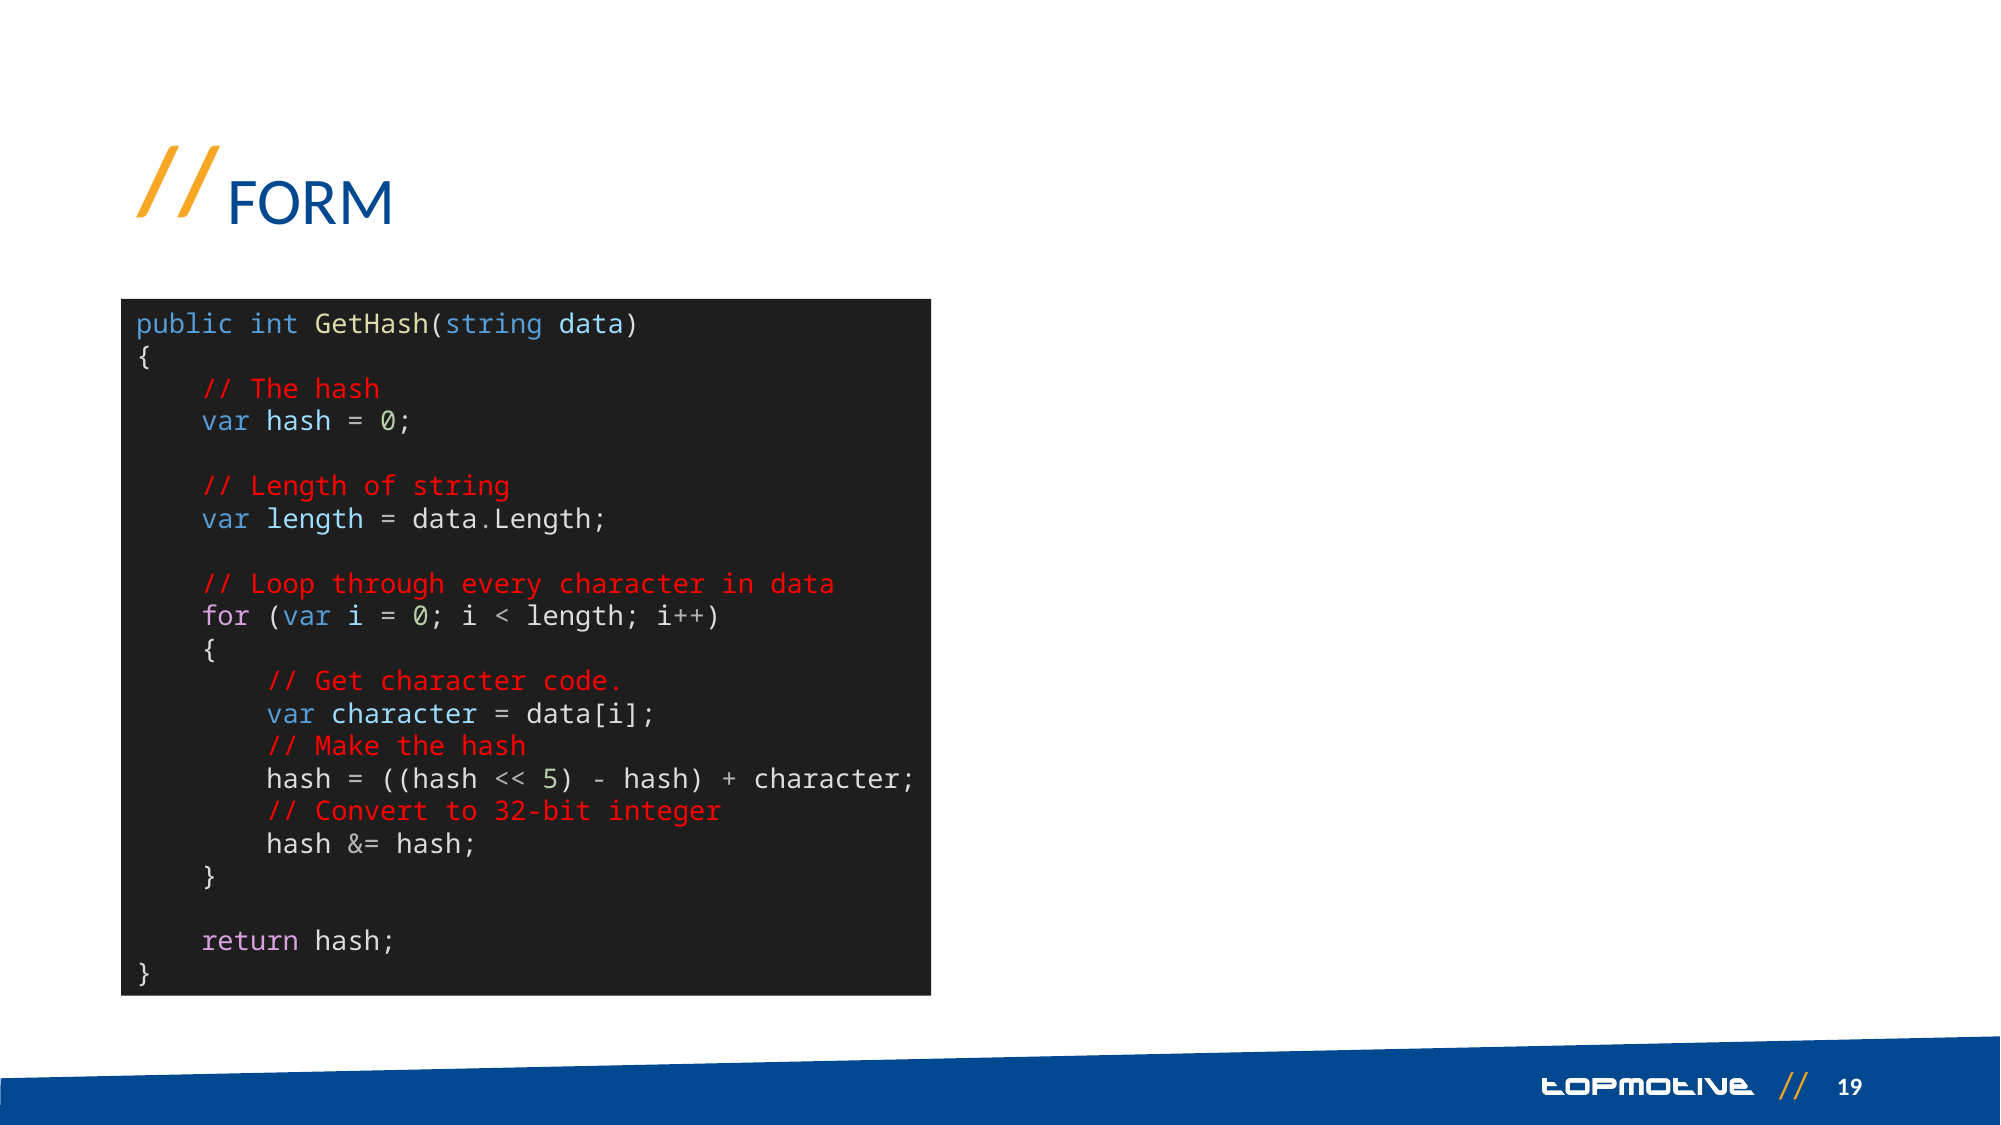

# Form
public int GetHash(string data)
{
    // The hash
    var hash = 0;

    // Length of string
    var length = data.Length;

    // Loop through every character in data
    for (var i = 0; i < length; i++)
    {
        // Get character code.
        var character = data[i];
        // Make the hash
        hash = ((hash << 5) - hash) + character;
        // Convert to 32-bit integer
        hash &= hash;
    }

    return hash;
}
19